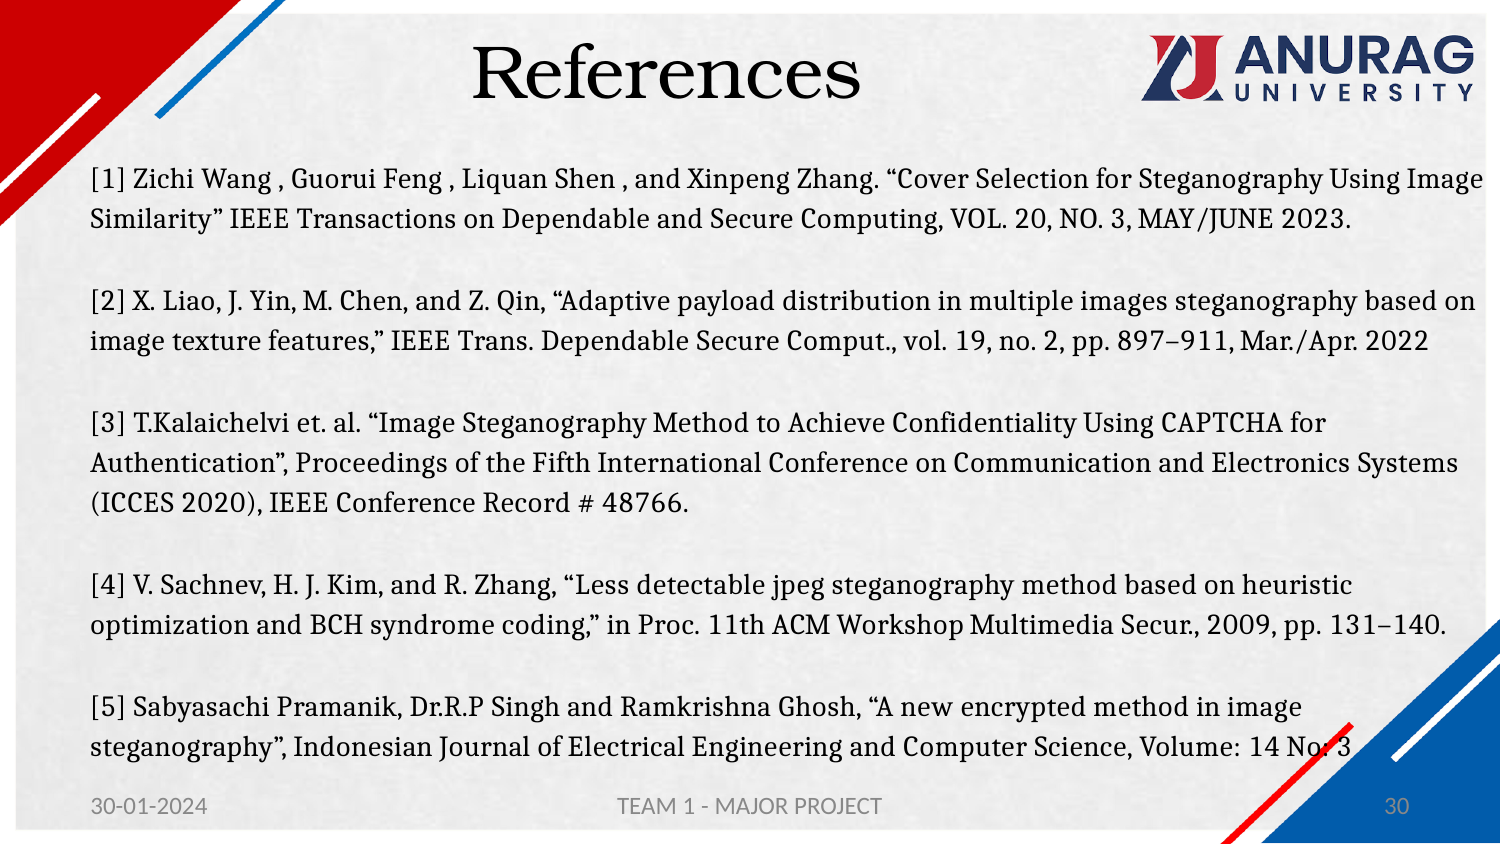

# References
[1] Zichi Wang , Guorui Feng , Liquan Shen , and Xinpeng Zhang. “Cover Selection for Steganography Using Image Similarity” IEEE Transactions on Dependable and Secure Computing, VOL. 20, NO. 3, MAY/JUNE 2023.
[2] X. Liao, J. Yin, M. Chen, and Z. Qin, “Adaptive payload distribution in multiple images steganography based on image texture features,” IEEE Trans. Dependable Secure Comput., vol. 19, no. 2, pp. 897–911, Mar./Apr. 2022
[3] T.Kalaichelvi et. al. “Image Steganography Method to Achieve Confidentiality Using CAPTCHA for Authentication”, Proceedings of the Fifth International Conference on Communication and Electronics Systems (ICCES 2020), IEEE Conference Record # 48766.
[4] V. Sachnev, H. J. Kim, and R. Zhang, “Less detectable jpeg steganography method based on heuristic optimization and BCH syndrome coding,” in Proc. 11th ACM Workshop Multimedia Secur., 2009, pp. 131–140.
[5] Sabyasachi Pramanik, Dr.R.P Singh and Ramkrishna Ghosh, “A new encrypted method in image steganography”, Indonesian Journal of Electrical Engineering and Computer Science, Volume: 14 No: 3

30-01-2024
TEAM 1 - MAJOR PROJECT
30